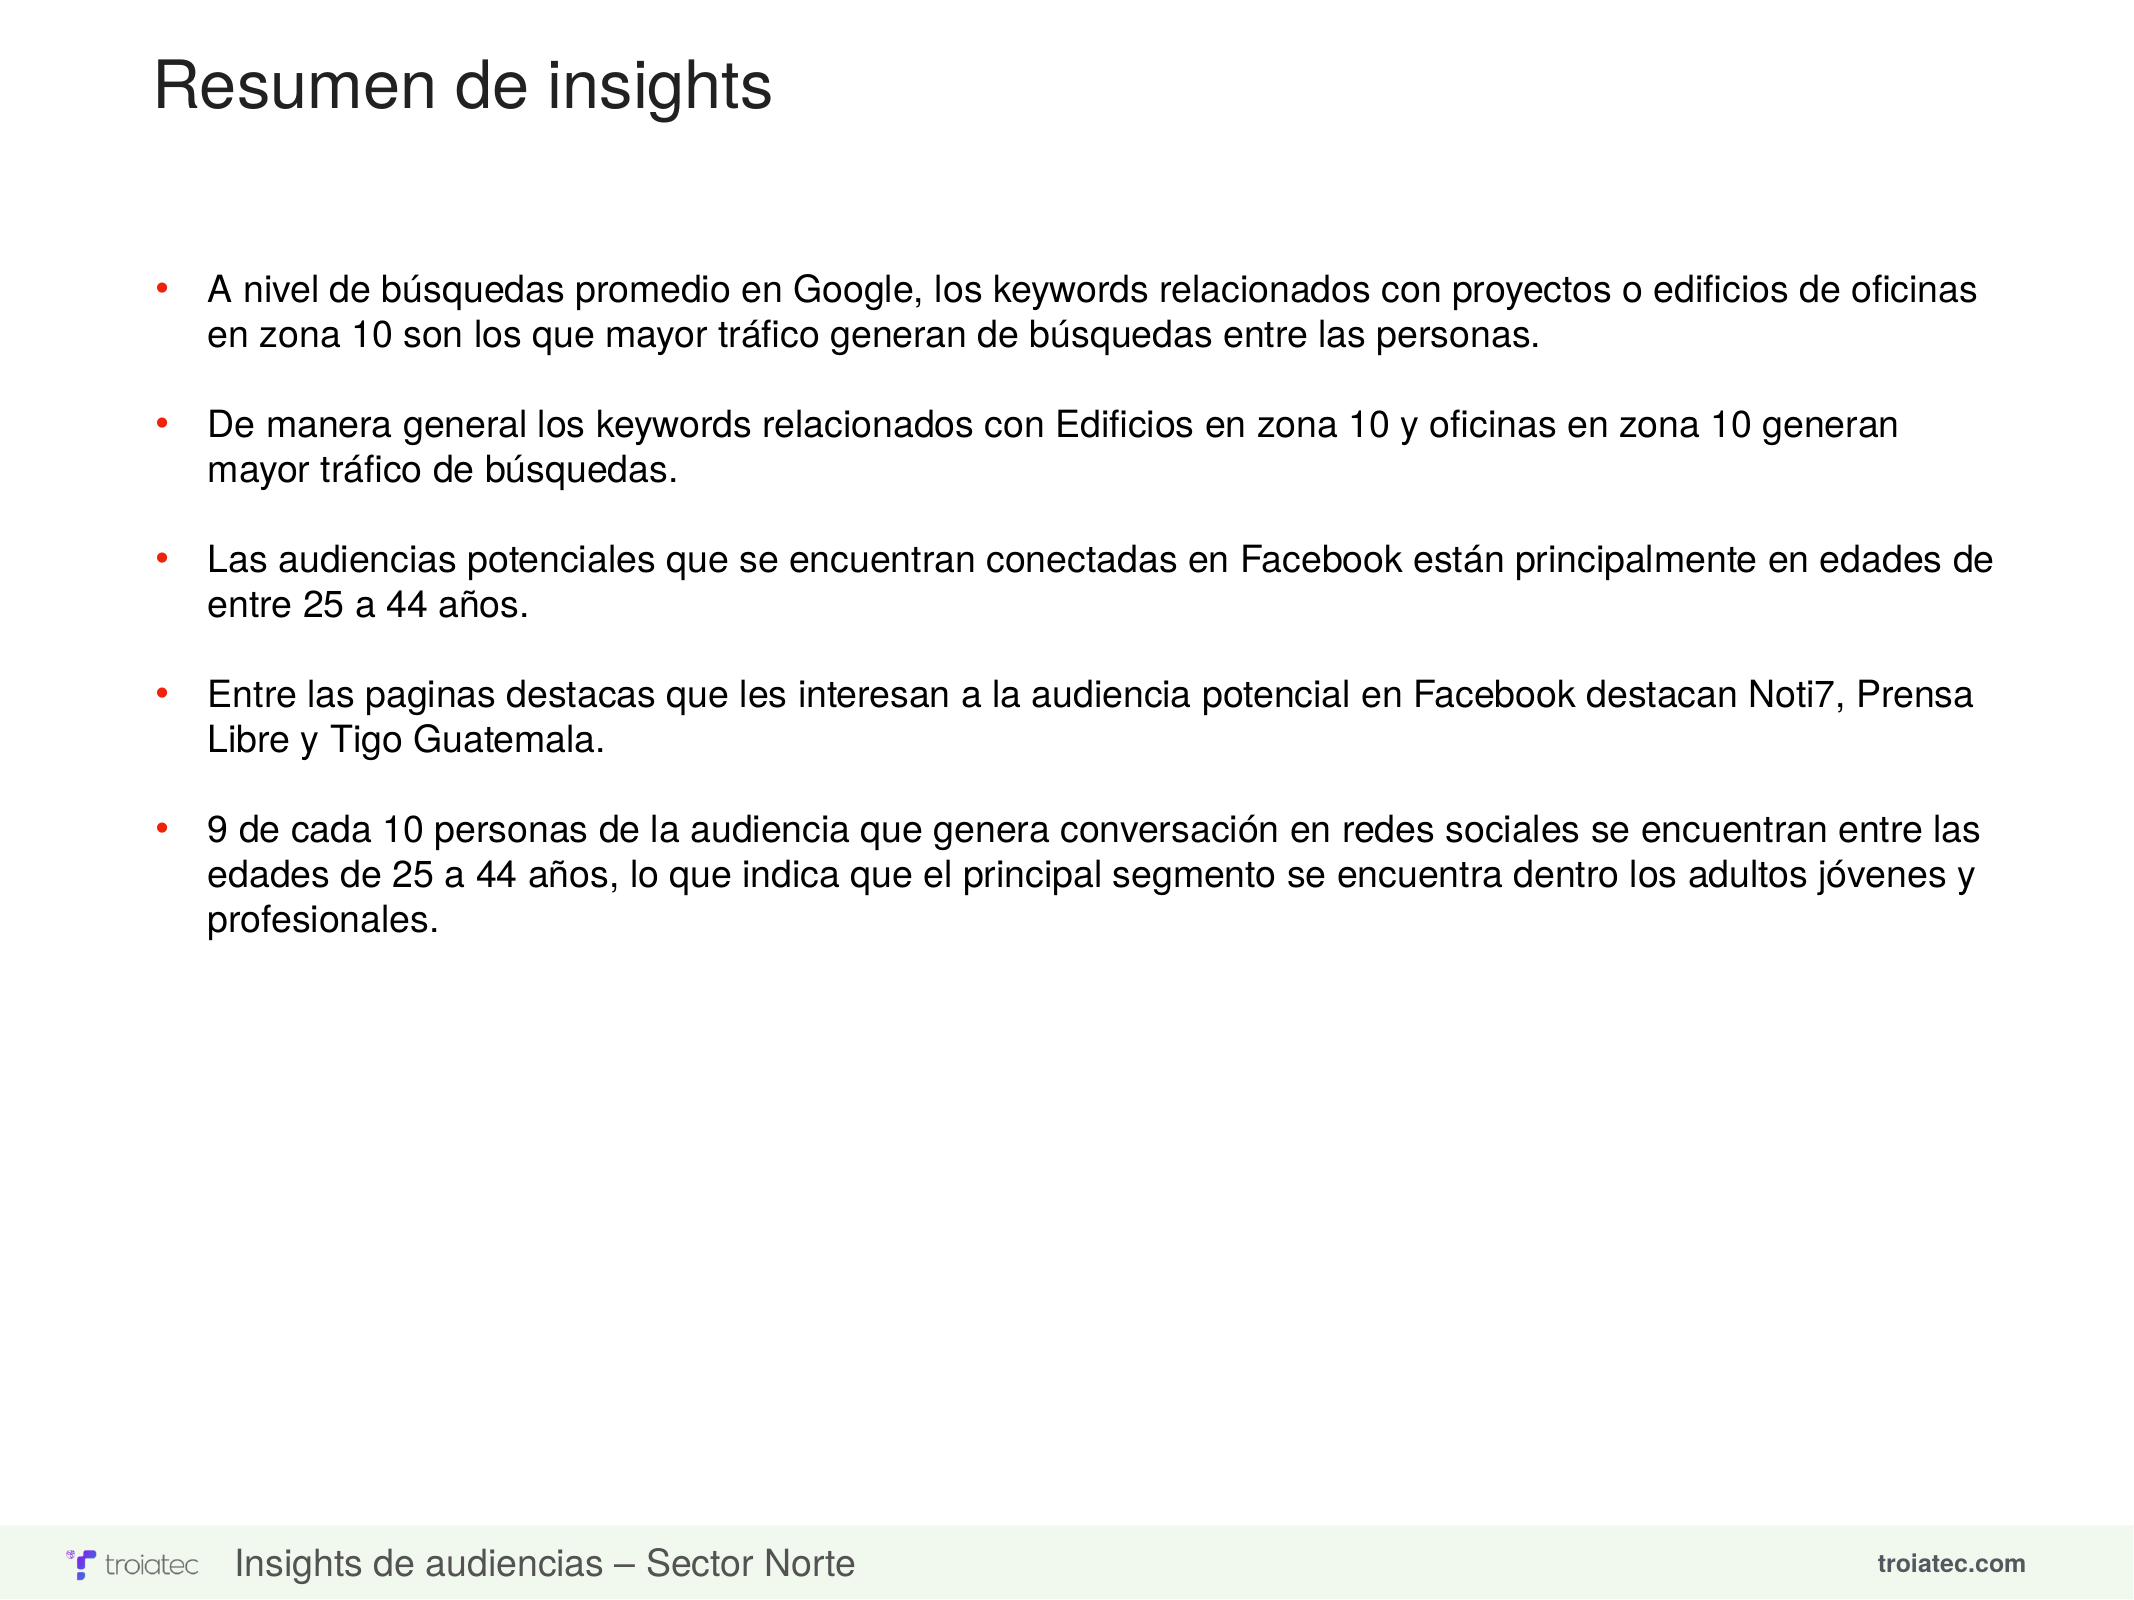

Resumen de insights
A nivel de búsquedas promedio en Google, los keywords relacionados con proyectos o edificios de oficinas en zona 10 son los que mayor tráfico generan de búsquedas entre las personas.

De manera general los keywords relacionados con Edificios en zona 10 y oficinas en zona 10 generan mayor tráfico de búsquedas.

Las audiencias potenciales que se encuentran conectadas en Facebook están principalmente en edades de entre 25 a 44 años.

Entre las paginas destacas que les interesan a la audiencia potencial en Facebook destacan Noti7, Prensa Libre y Tigo Guatemala.

9 de cada 10 personas de la audiencia que genera conversación en redes sociales se encuentran entre las edades de 25 a 44 años, lo que indica que el principal segmento se encuentra dentro los adultos jóvenes y profesionales.
Insights de audiencias – Sector Norte